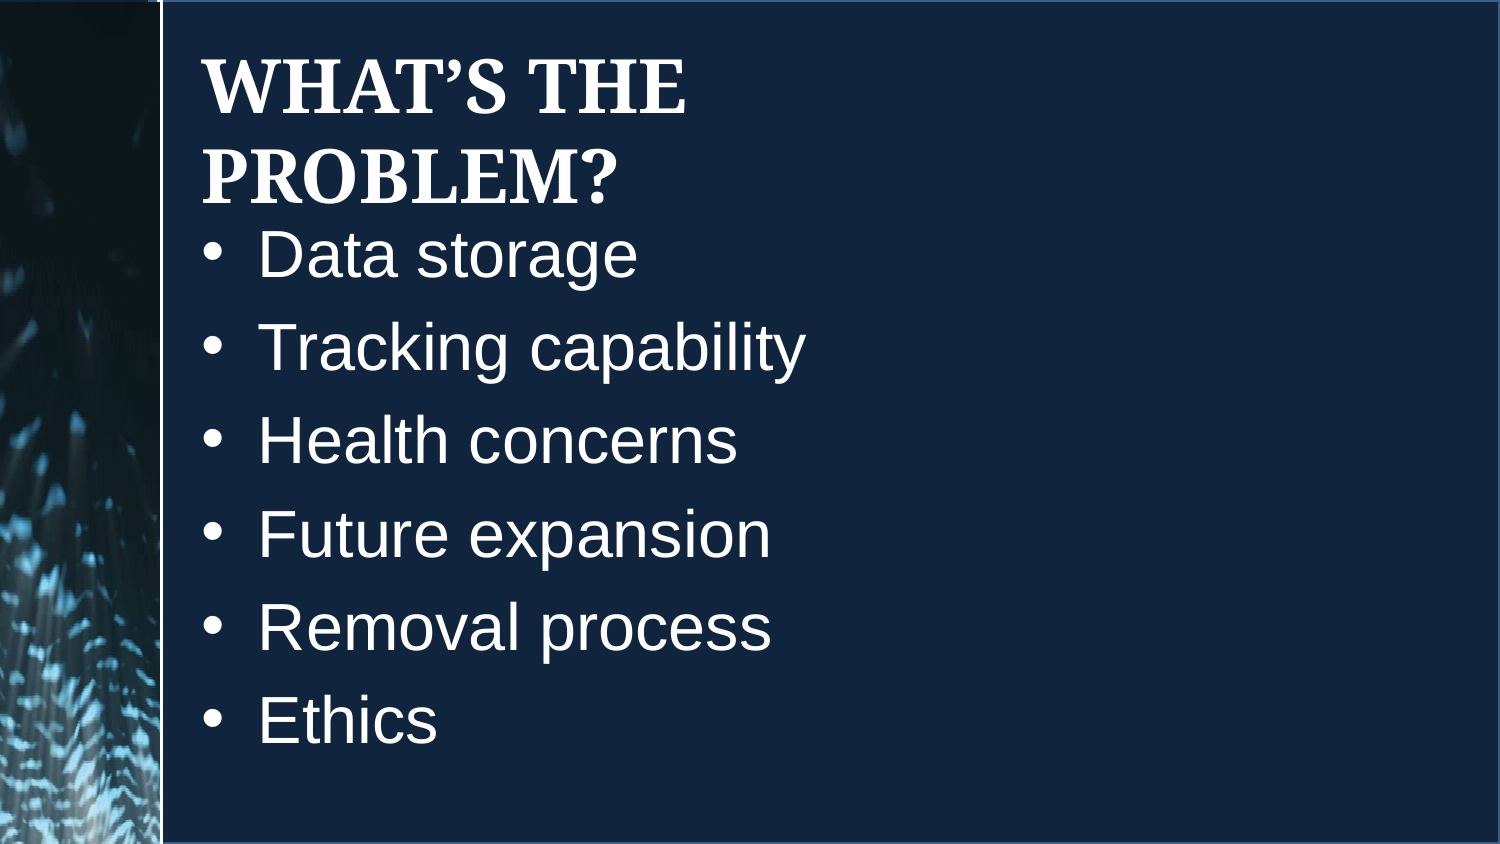

# What’s the problem?
Data storage
Tracking capability
Health concerns
Future expansion
Removal process
Ethics